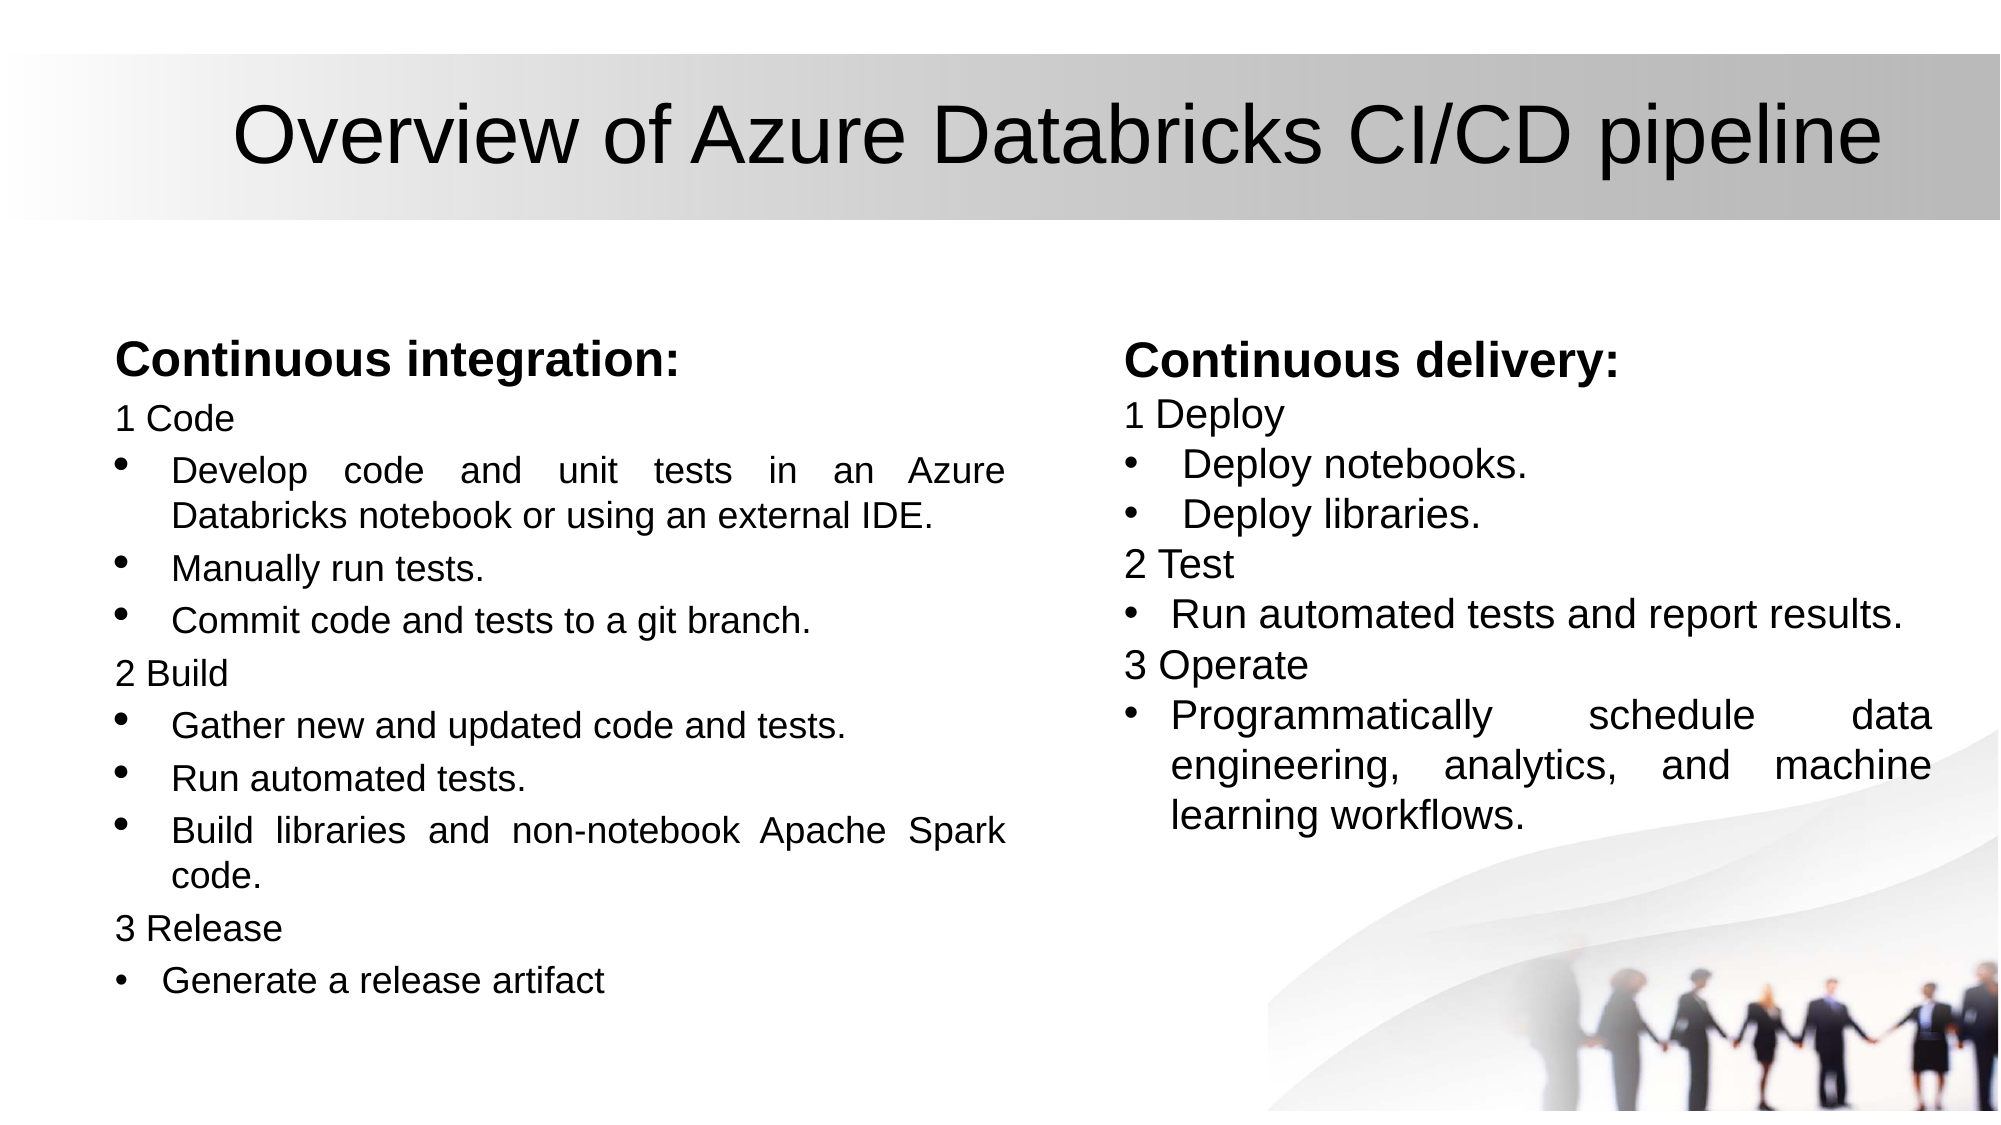

# Overview of Azure Databricks CI/CD pipeline
Continuous integration:
1 Code
Develop code and unit tests in an Azure Databricks notebook or using an external IDE.
Manually run tests.
Commit code and tests to a git branch.
2 Build
Gather new and updated code and tests.
Run automated tests.
Build libraries and non-notebook Apache Spark code.
3 Release
Generate a release artifact
Continuous delivery: 
1 Deploy
 Deploy notebooks.
 Deploy libraries.
2 Test
Run automated tests and report results.
3 Operate
Programmatically schedule data engineering, analytics, and machine learning workflows.